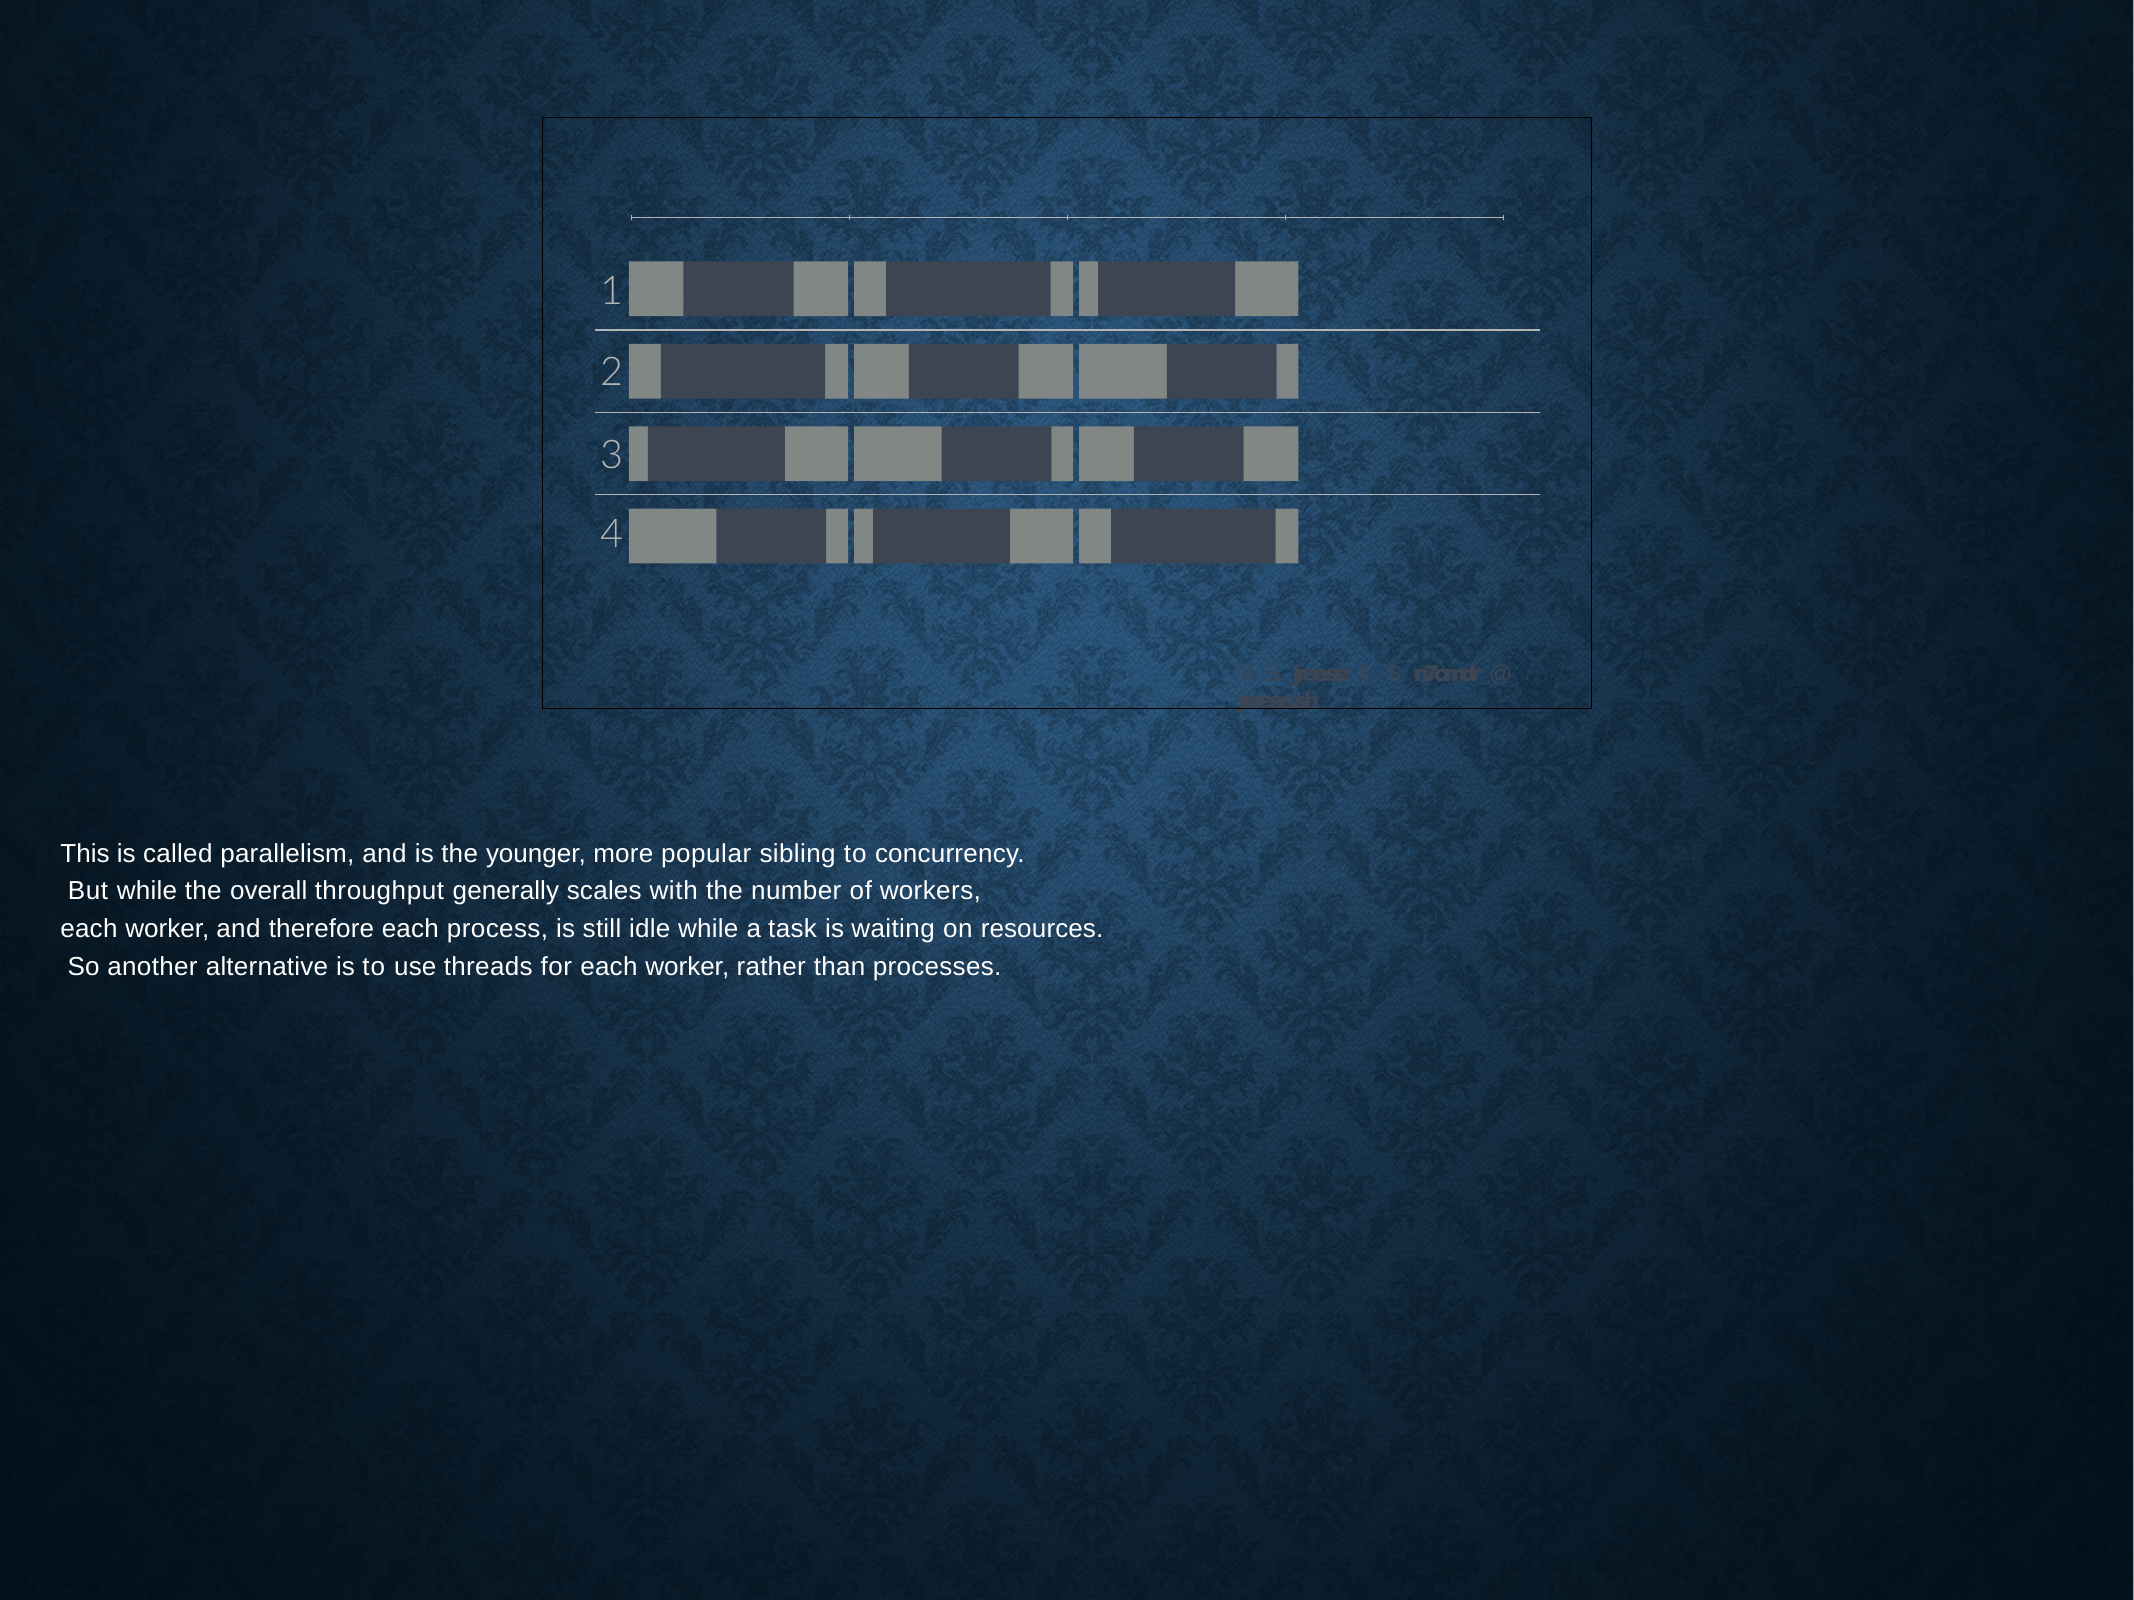

1
2
3
4

% Š jreese € $ n7cmdr @ jreese.sh
This is called parallelism, and is the younger, more popular sibling to concurrency.  But while the overall throughput generally scales with the number of workers,
each worker, and therefore each process, is still idle while a task is waiting on resources.  So another alternative is to use threads for each worker, rather than processes.